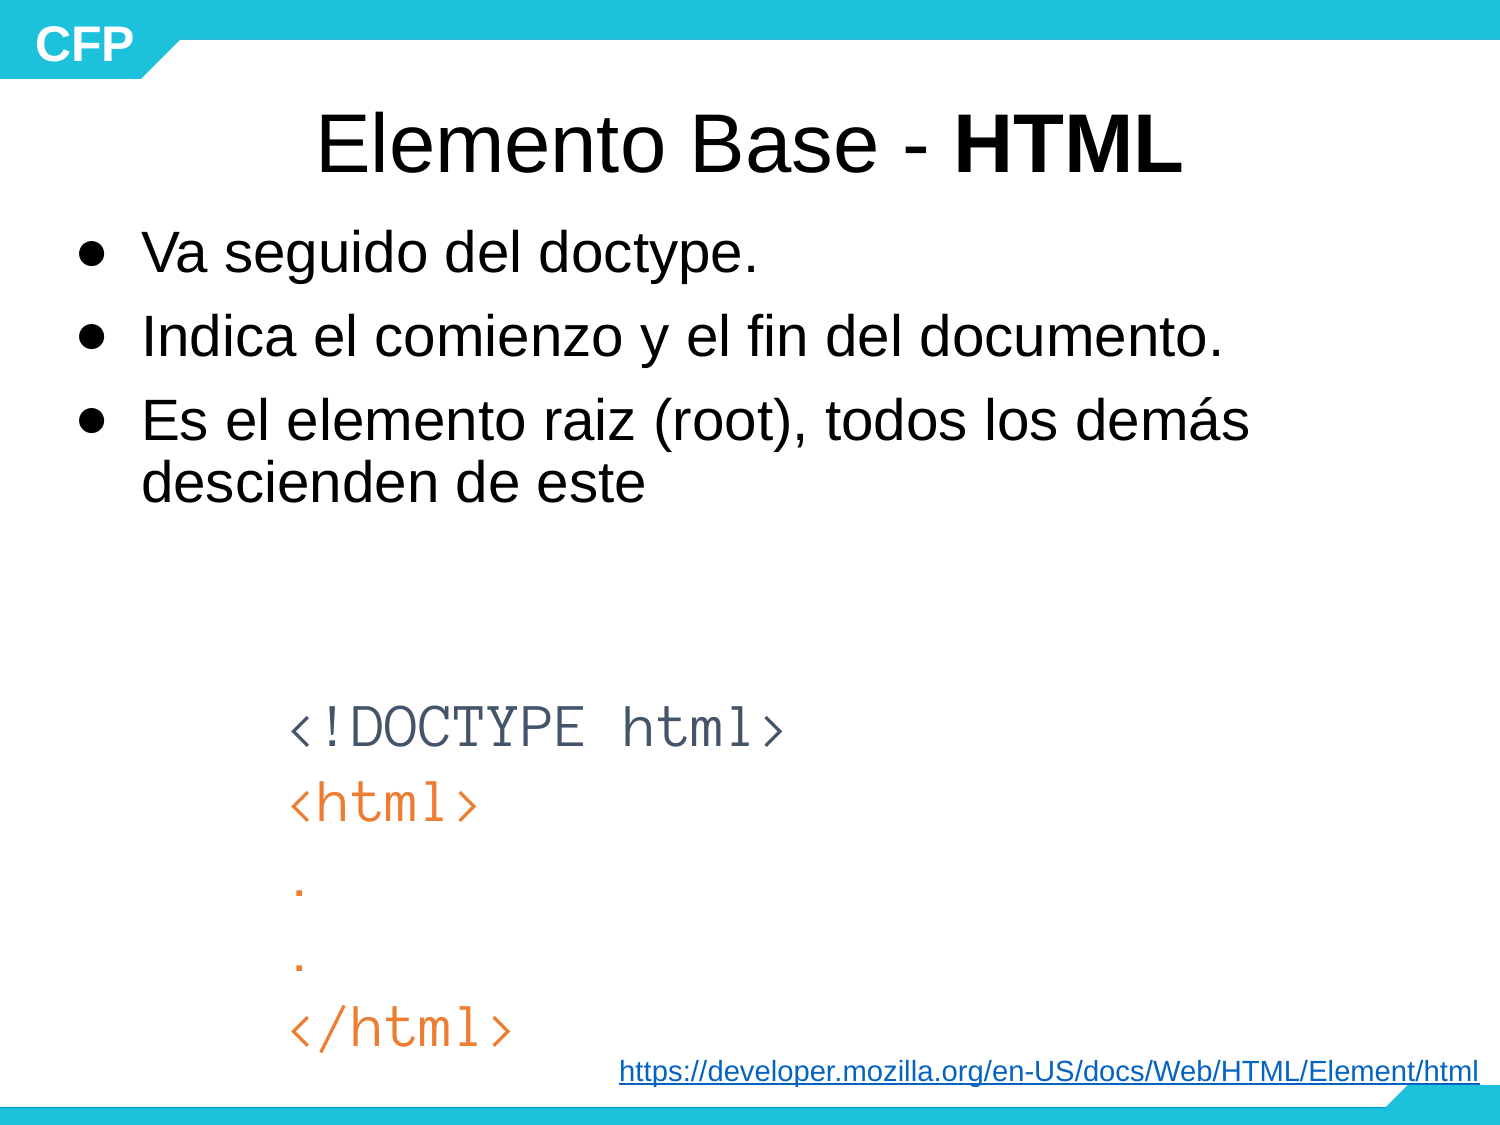

# Elemento Base - HTML
Va seguido del doctype.
Indica el comienzo y el fin del documento.
Es el elemento raiz (root), todos los demás descienden de este

<!DOCTYPE html>
<html>
.
.
</html>
https://developer.mozilla.org/en-US/docs/Web/HTML/Element/html